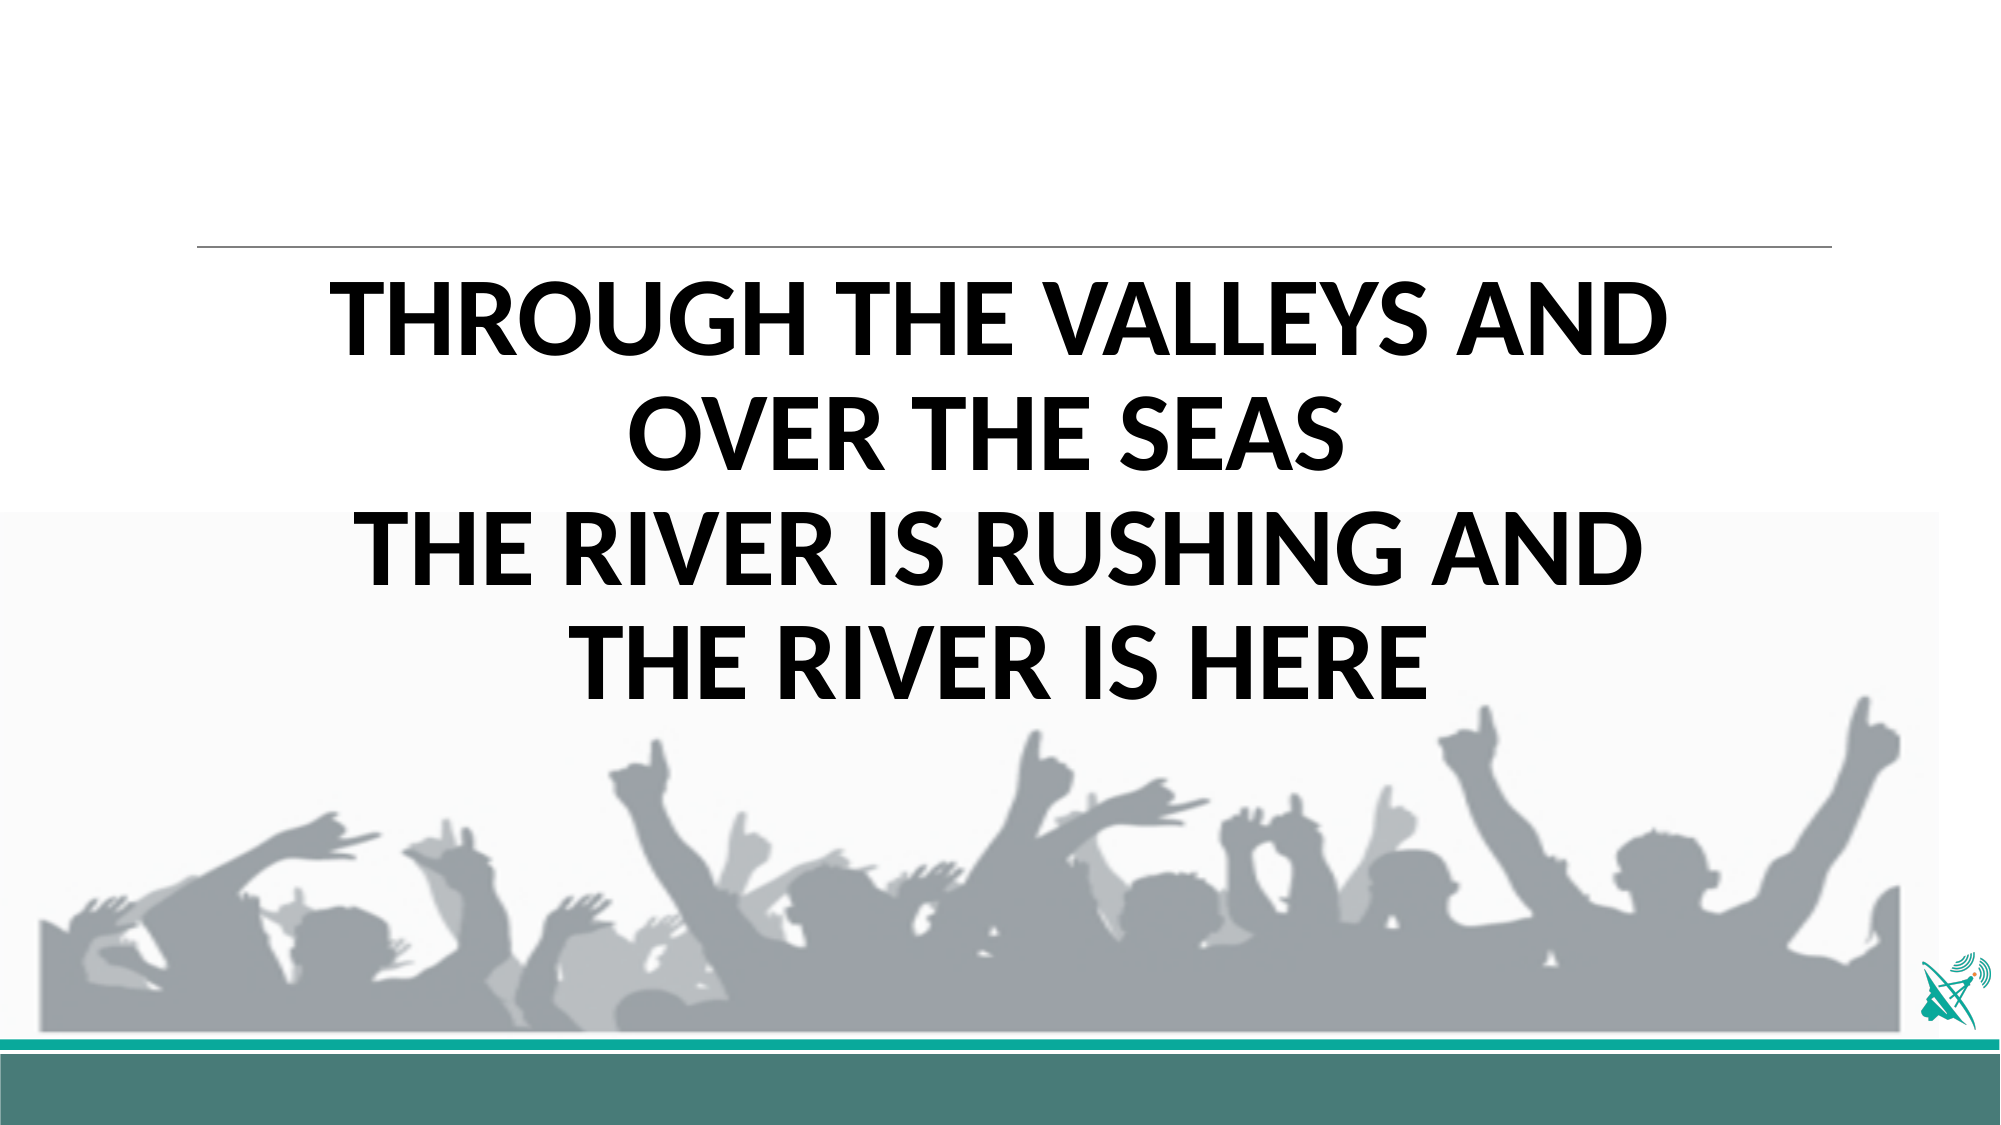

# THROUGH THE VALLEYS AND OVER THE SEAS THE RIVER IS RUSHING AND THE RIVER IS HERE